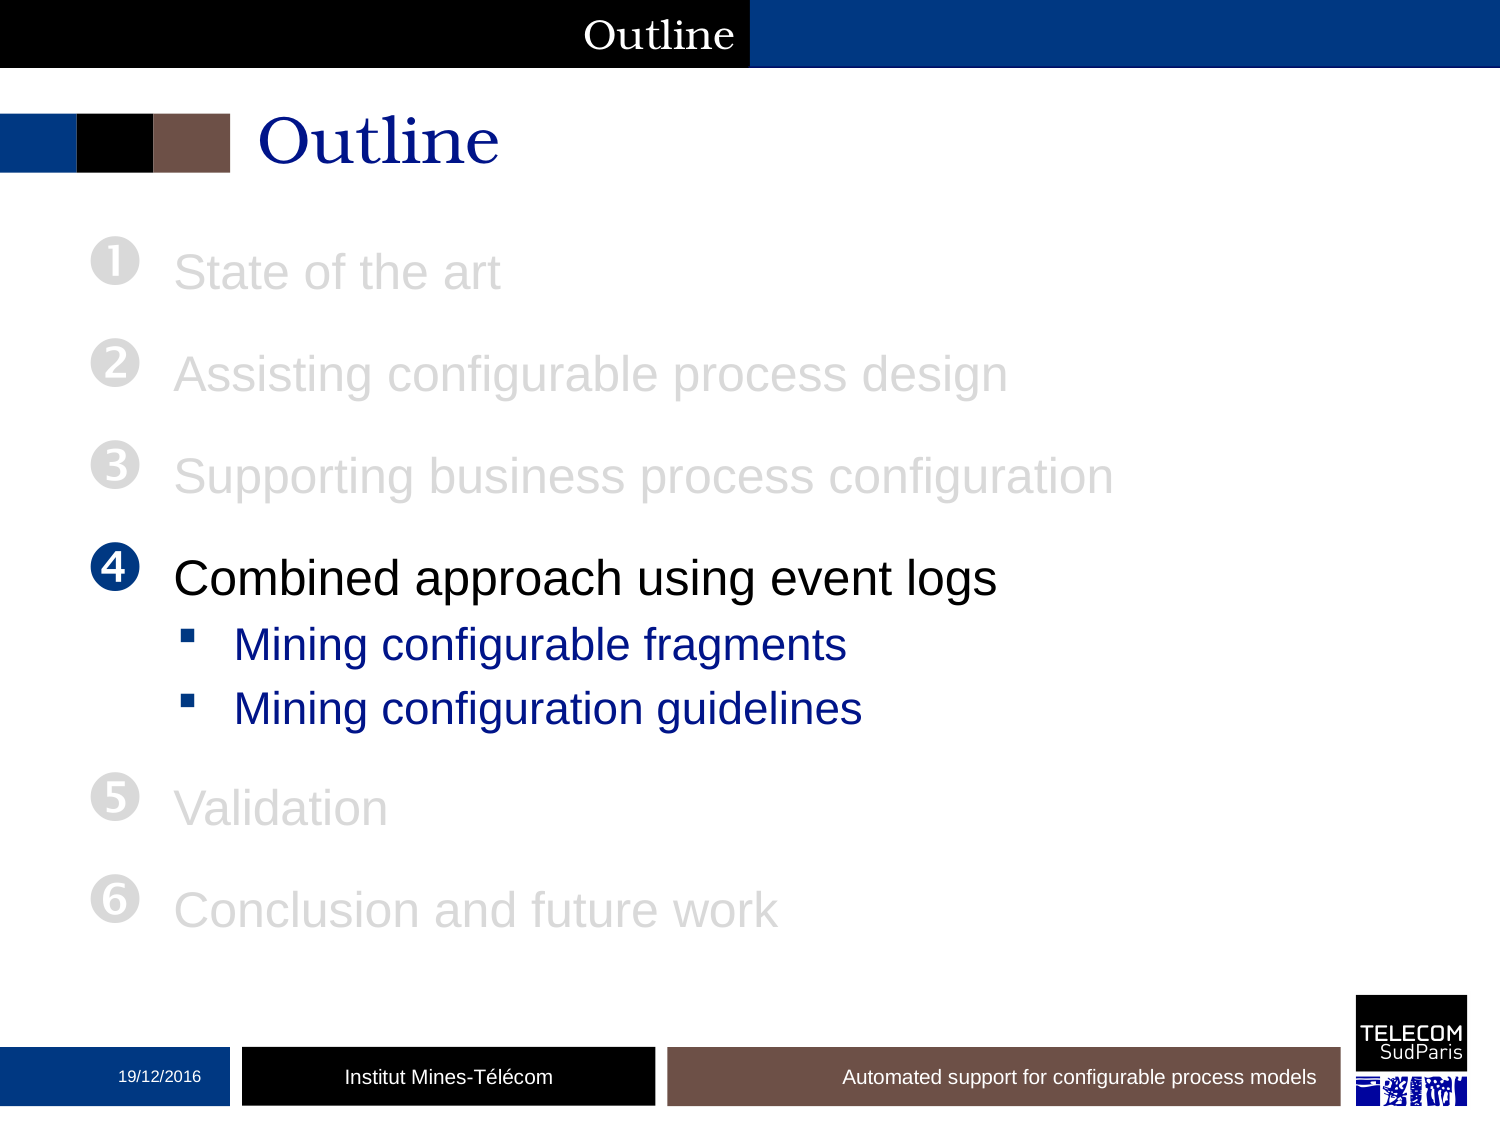

Outline

# Outline
State of the art

Assisting configurable process design

Supporting business process configuration

Combined approach using event logs
Mining configurable fragments
Mining configuration guidelines

Validation

Conclusion and future work
19/12/2016
Automated support for configurable process models